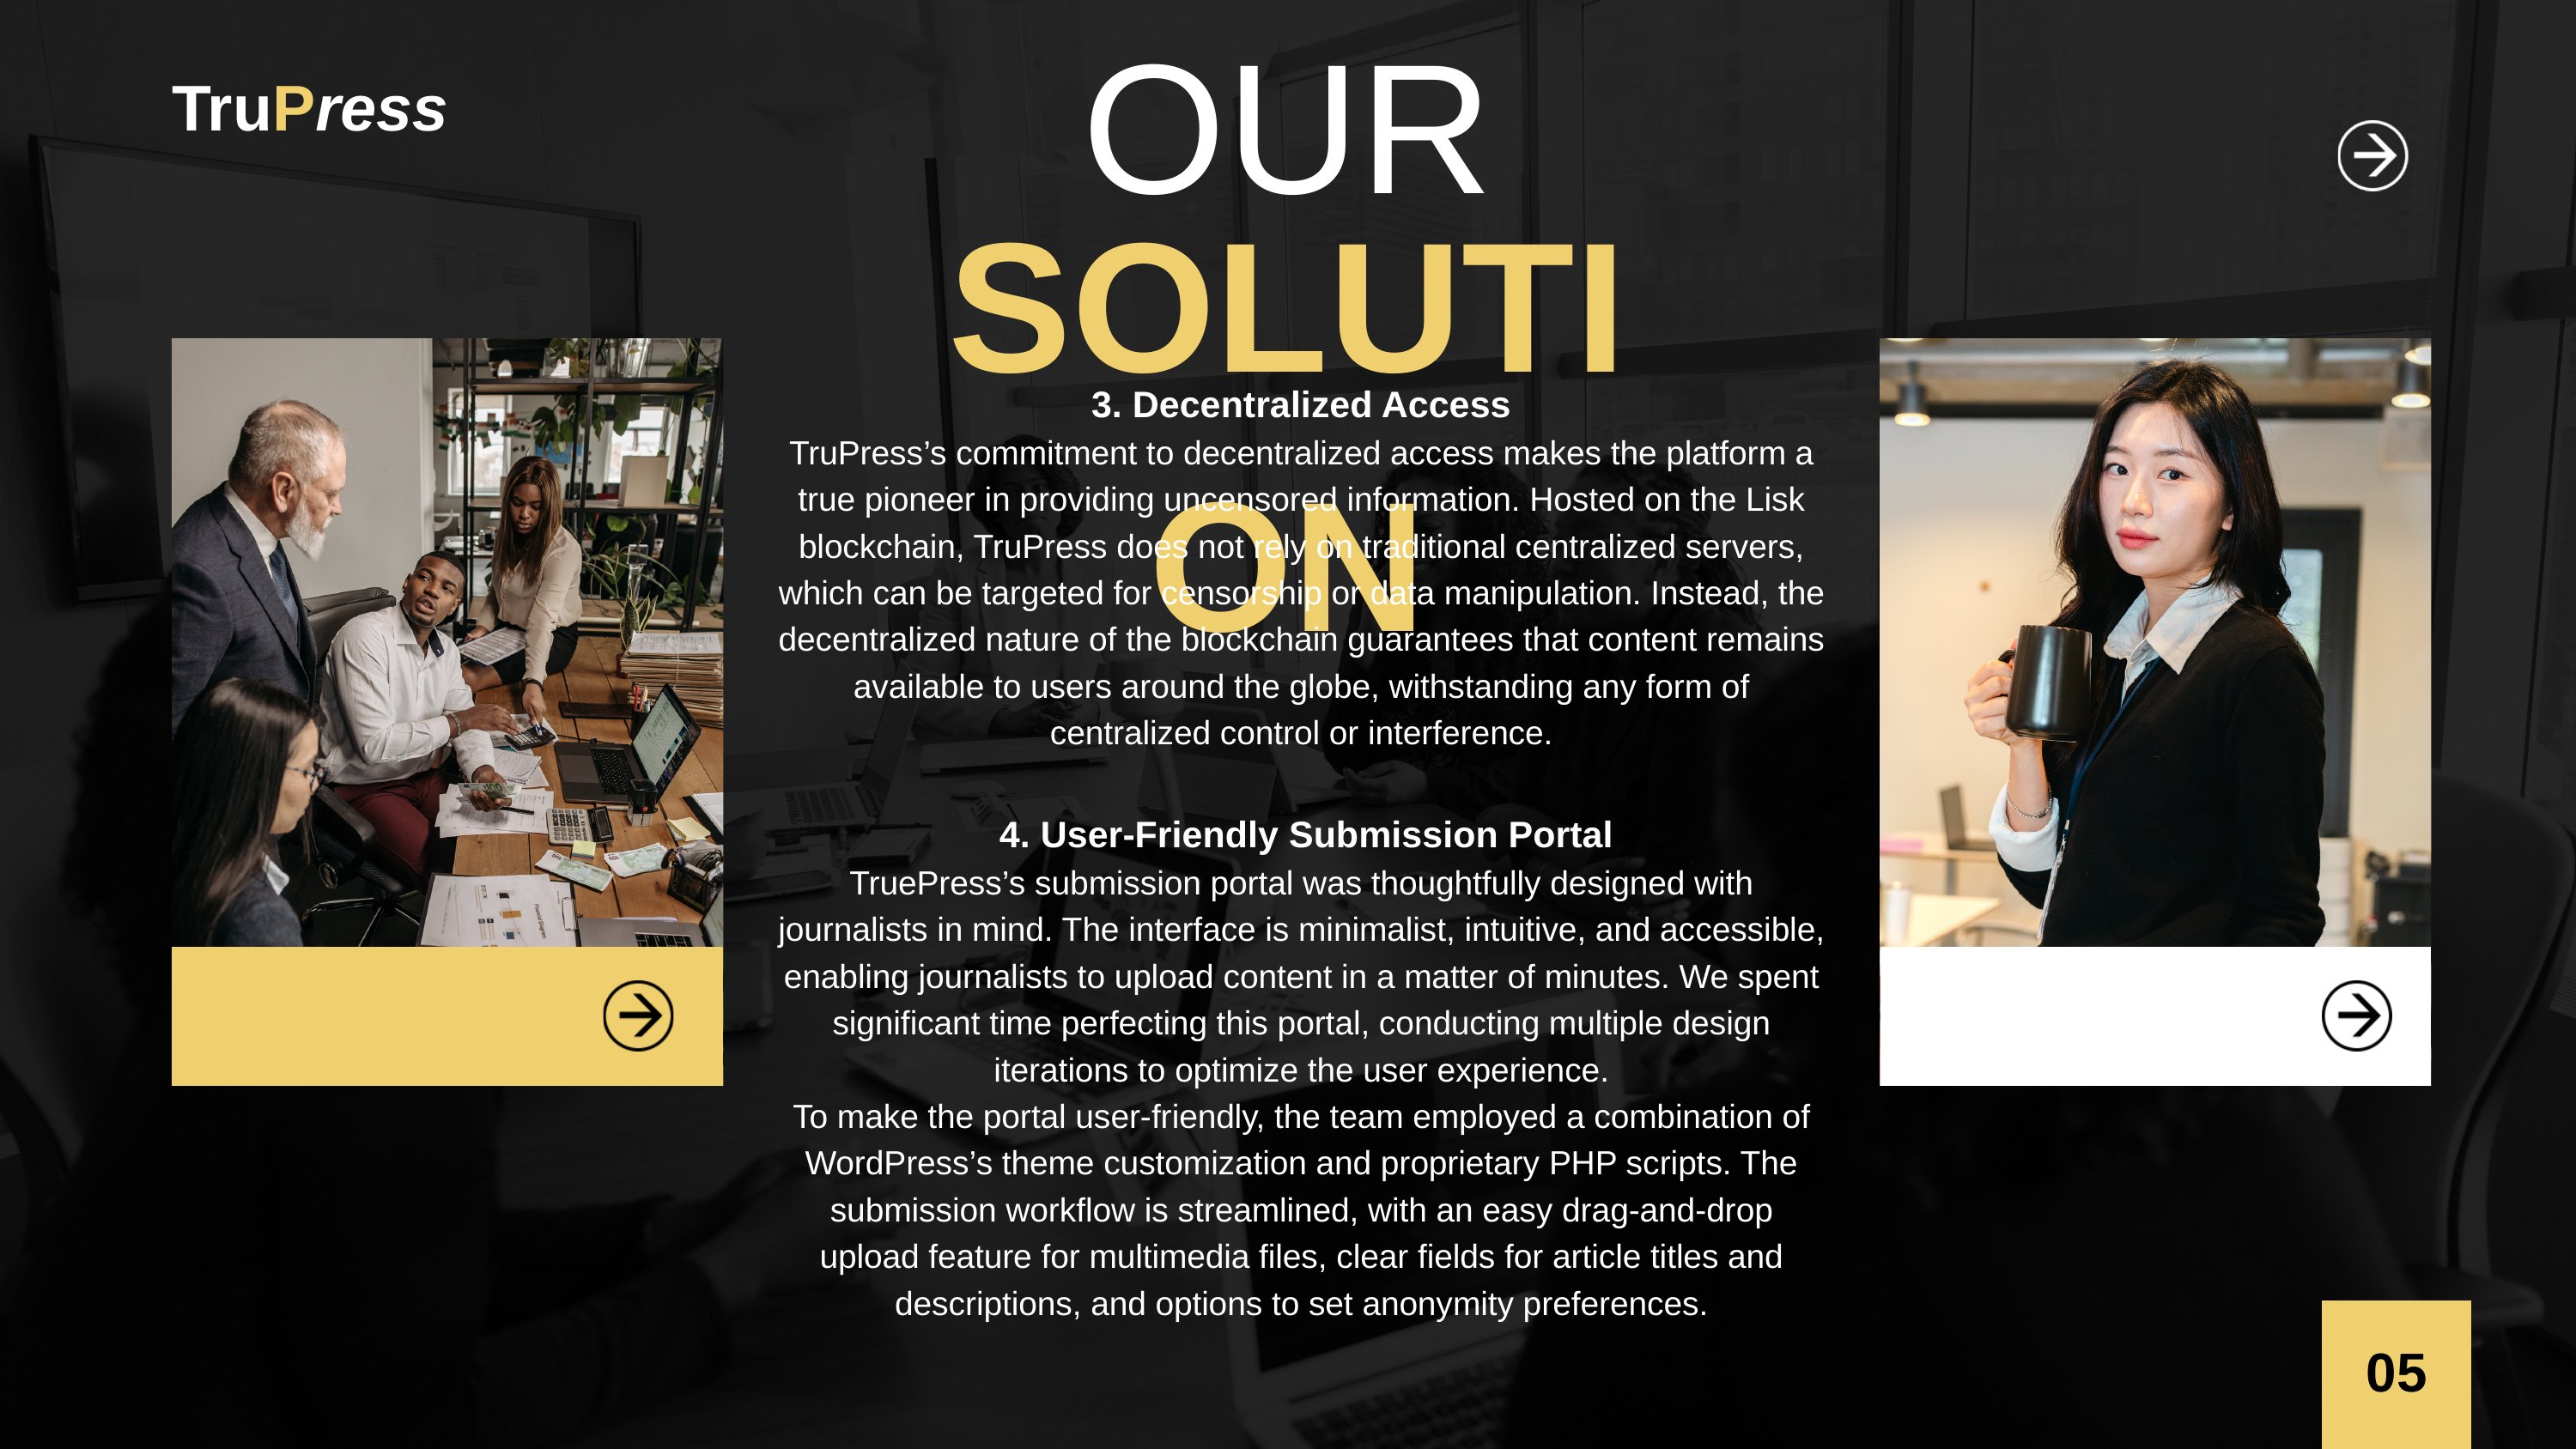

OUR
TruPress

SOLUTION

3. Decentralized Access
TruPress’s commitment to decentralized access makes the platform a true pioneer in providing uncensored information. Hosted on the Lisk blockchain, TruPress does not rely on traditional centralized servers, which can be targeted for censorship or data manipulation. Instead, the decentralized nature of the blockchain guarantees that content remains available to users around the globe, withstanding any form of centralized control or interference.

 4. User-Friendly Submission Portal
TruePress’s submission portal was thoughtfully designed with journalists in mind. The interface is minimalist, intuitive, and accessible, enabling journalists to upload content in a matter of minutes. We spent significant time perfecting this portal, conducting multiple design iterations to optimize the user experience.
To make the portal user-friendly, the team employed a combination of WordPress’s theme customization and proprietary PHP scripts. The submission workflow is streamlined, with an easy drag-and-drop upload feature for multimedia files, clear fields for article titles and descriptions, and options to set anonymity preferences.

05